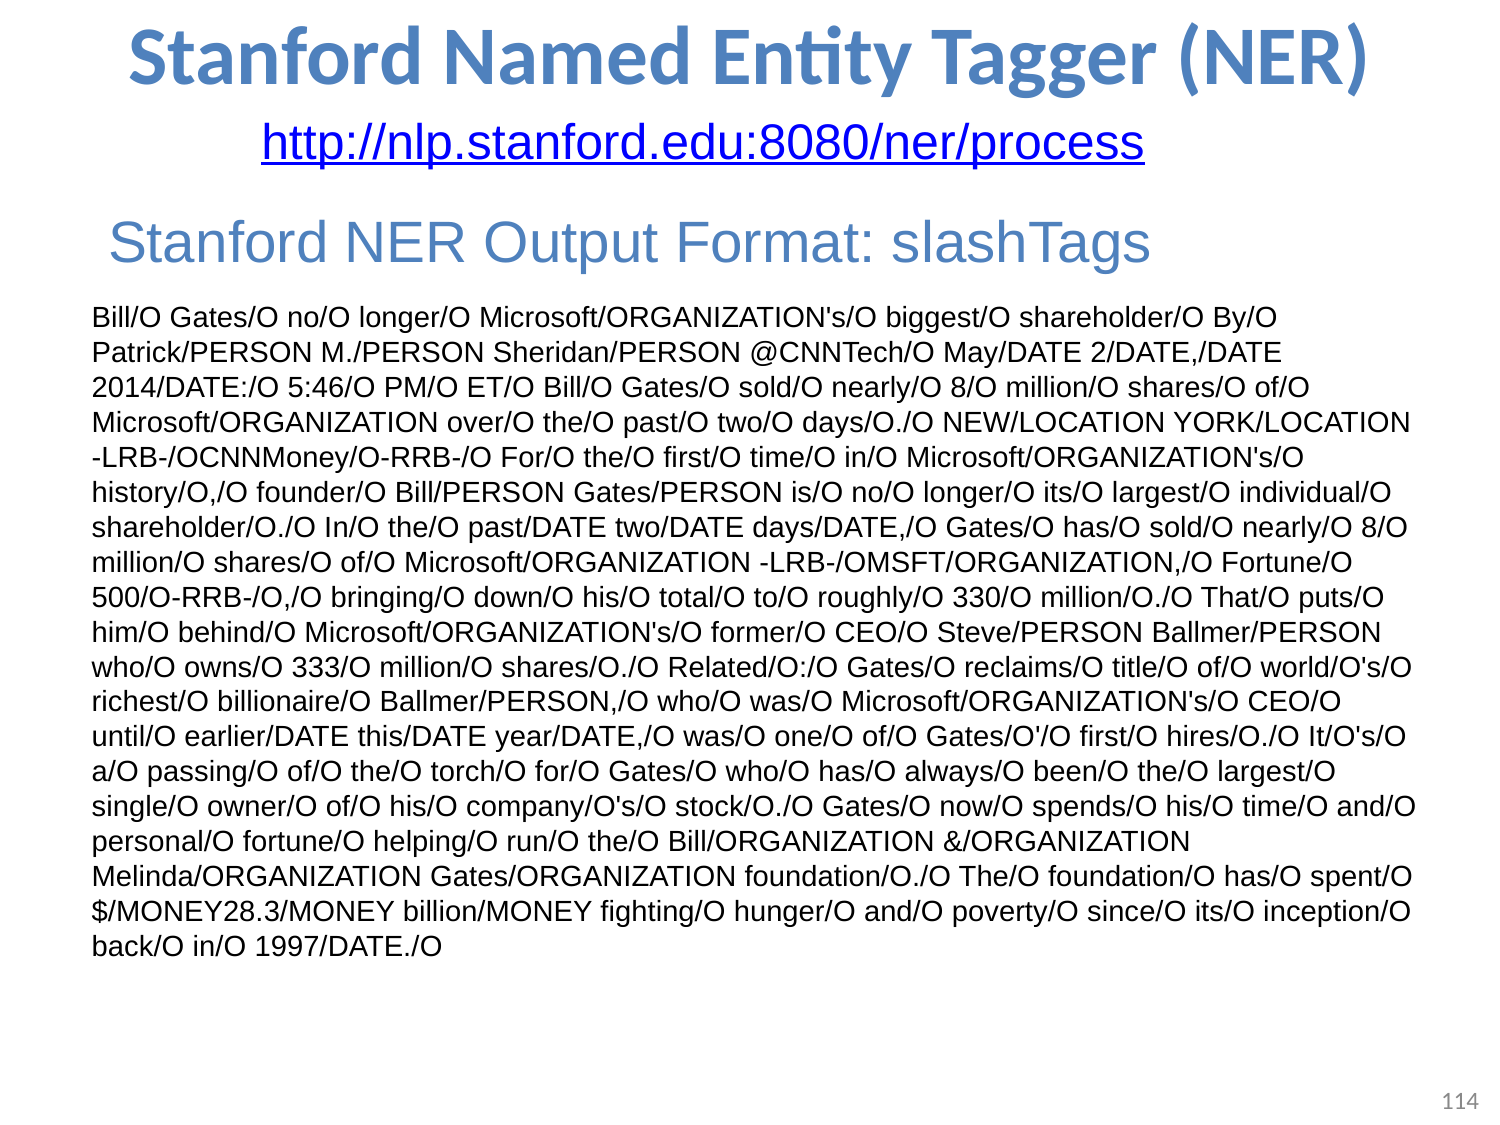

Stanford Named Entity Tagger (NER)
http://nlp.stanford.edu:8080/ner/process
Stanford NER Output Format: slashTags
Bill/O Gates/O no/O longer/O Microsoft/ORGANIZATION's/O biggest/O shareholder/O By/O Patrick/PERSON M./PERSON Sheridan/PERSON @CNNTech/O May/DATE 2/DATE,/DATE 2014/DATE:/O 5:46/O PM/O ET/O Bill/O Gates/O sold/O nearly/O 8/O million/O shares/O of/O Microsoft/ORGANIZATION over/O the/O past/O two/O days/O./O NEW/LOCATION YORK/LOCATION -LRB-/OCNNMoney/O-RRB-/O For/O the/O first/O time/O in/O Microsoft/ORGANIZATION's/O history/O,/O founder/O Bill/PERSON Gates/PERSON is/O no/O longer/O its/O largest/O individual/O shareholder/O./O In/O the/O past/DATE two/DATE days/DATE,/O Gates/O has/O sold/O nearly/O 8/O million/O shares/O of/O Microsoft/ORGANIZATION -LRB-/OMSFT/ORGANIZATION,/O Fortune/O 500/O-RRB-/O,/O bringing/O down/O his/O total/O to/O roughly/O 330/O million/O./O That/O puts/O him/O behind/O Microsoft/ORGANIZATION's/O former/O CEO/O Steve/PERSON Ballmer/PERSON who/O owns/O 333/O million/O shares/O./O Related/O:/O Gates/O reclaims/O title/O of/O world/O's/O richest/O billionaire/O Ballmer/PERSON,/O who/O was/O Microsoft/ORGANIZATION's/O CEO/O until/O earlier/DATE this/DATE year/DATE,/O was/O one/O of/O Gates/O'/O first/O hires/O./O It/O's/O a/O passing/O of/O the/O torch/O for/O Gates/O who/O has/O always/O been/O the/O largest/O single/O owner/O of/O his/O company/O's/O stock/O./O Gates/O now/O spends/O his/O time/O and/O personal/O fortune/O helping/O run/O the/O Bill/ORGANIZATION &/ORGANIZATION Melinda/ORGANIZATION Gates/ORGANIZATION foundation/O./O The/O foundation/O has/O spent/O $/MONEY28.3/MONEY billion/MONEY fighting/O hunger/O and/O poverty/O since/O its/O inception/O back/O in/O 1997/DATE./O
114